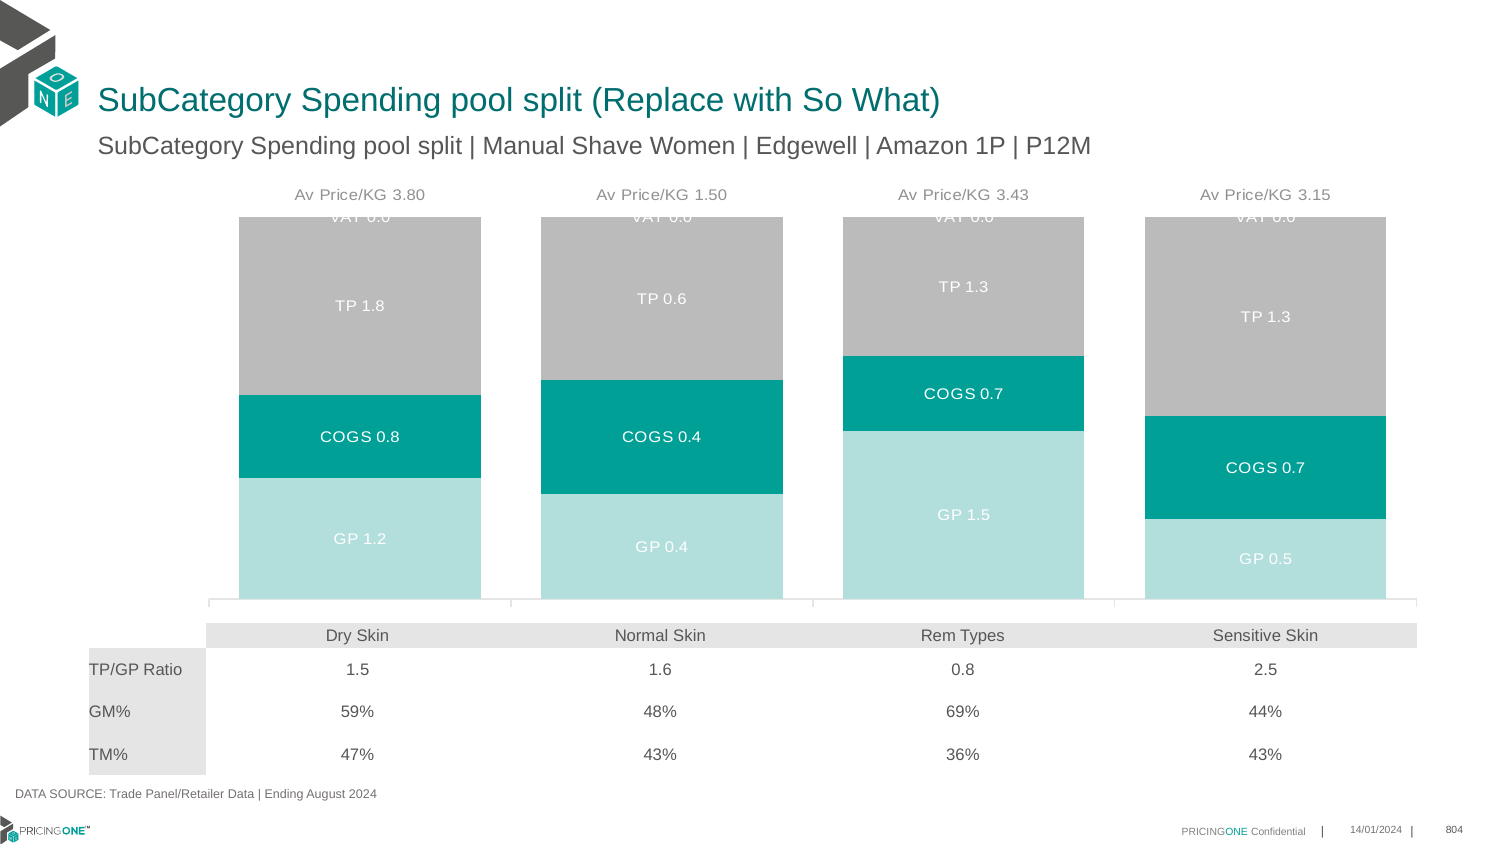

# SubCategory Spending pool split (Replace with So What)
SubCategory Spending pool split | Manual Shave Women | Edgewell | Amazon 1P | P12M

### Chart

| Category | GP | COGS | TP | VAT |
|---|---|---|---|---|
| Av Price/KG 3.80 | 1.1964416114185068 | 0.8244953320151317 | 1.774660748051776 | 0.0 |
| Av Price/KG 1.50 | 0.4109056896826624 | 0.44103064312179585 | 0.6393161021303265 | 0.0 |
| Av Price/KG 3.43 | 1.5230643236720285 | 0.6874420893212145 | 1.2633768790392979 | 0.0 |
| Av Price/KG 3.15 | 0.5435152410514321 | 0.6942548609906555 | 1.3499963707913665 | 0.0 |
|  | Dry Skin | Normal Skin | Rem Types | Sensitive Skin |
| --- | --- | --- | --- | --- |
| TP/GP Ratio | 1.5 | 1.6 | 0.8 | 2.5 |
| GM% | 59% | 48% | 69% | 44% |
| TM% | 47% | 43% | 36% | 43% |
DATA SOURCE: Trade Panel/Retailer Data | Ending August 2024

14/01/2024
804